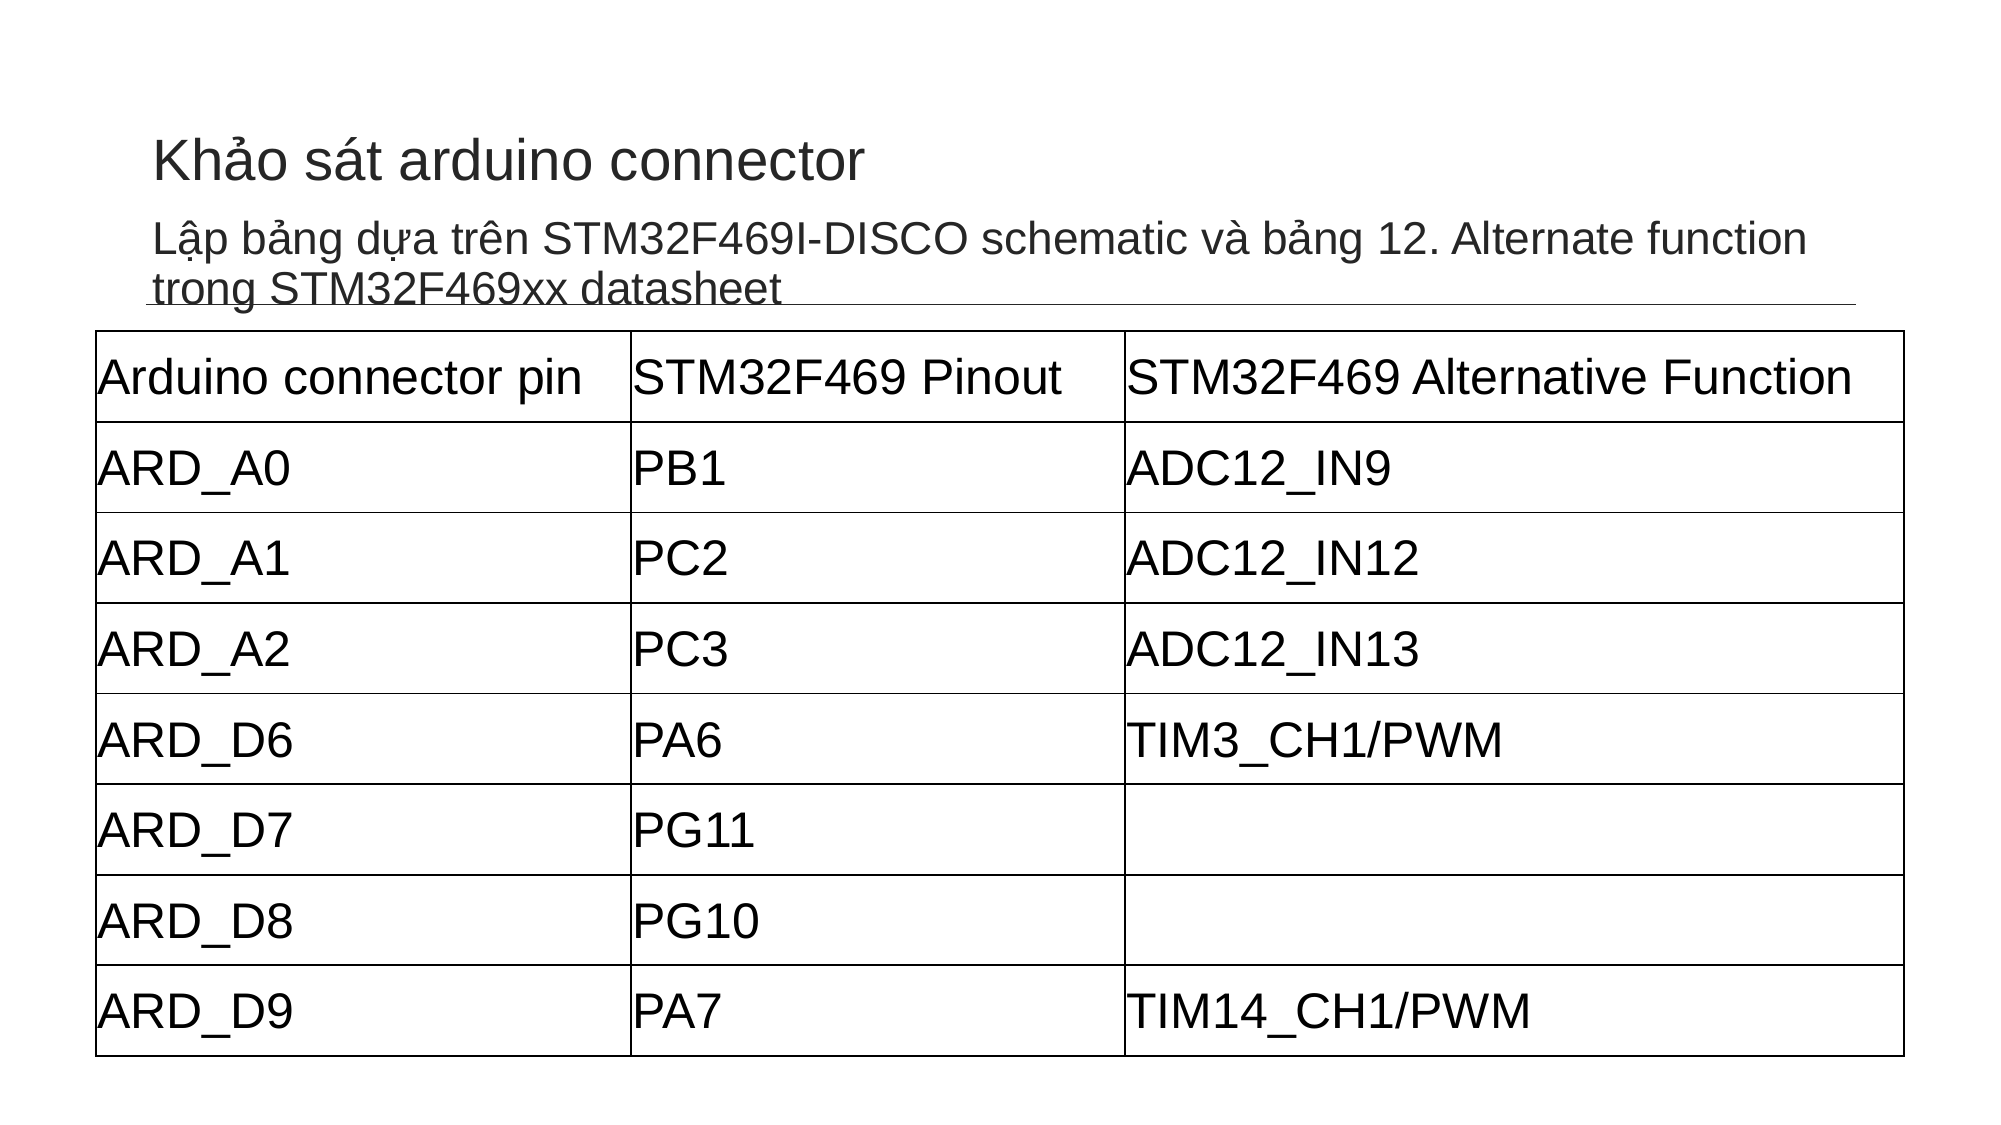

# Khảo sát arduino connector
Lập bảng dựa trên STM32F469I-DISCO schematic và bảng 12. Alternate function trong STM32F469xx datasheet
| Arduino connector pin | STM32F469 Pinout | STM32F469 Alternative Function |
| --- | --- | --- |
| ARD\_A0 | PB1 | ADC12\_IN9 |
| ARD\_A1 | PC2 | ADC12\_IN12 |
| ARD\_A2 | PC3 | ADC12\_IN13 |
| ARD\_D6 | PA6 | TIM3\_CH1/PWM |
| ARD\_D7 | PG11 |  |
| ARD\_D8 | PG10 |  |
| ARD\_D9 | PA7 | TIM14\_CH1/PWM |